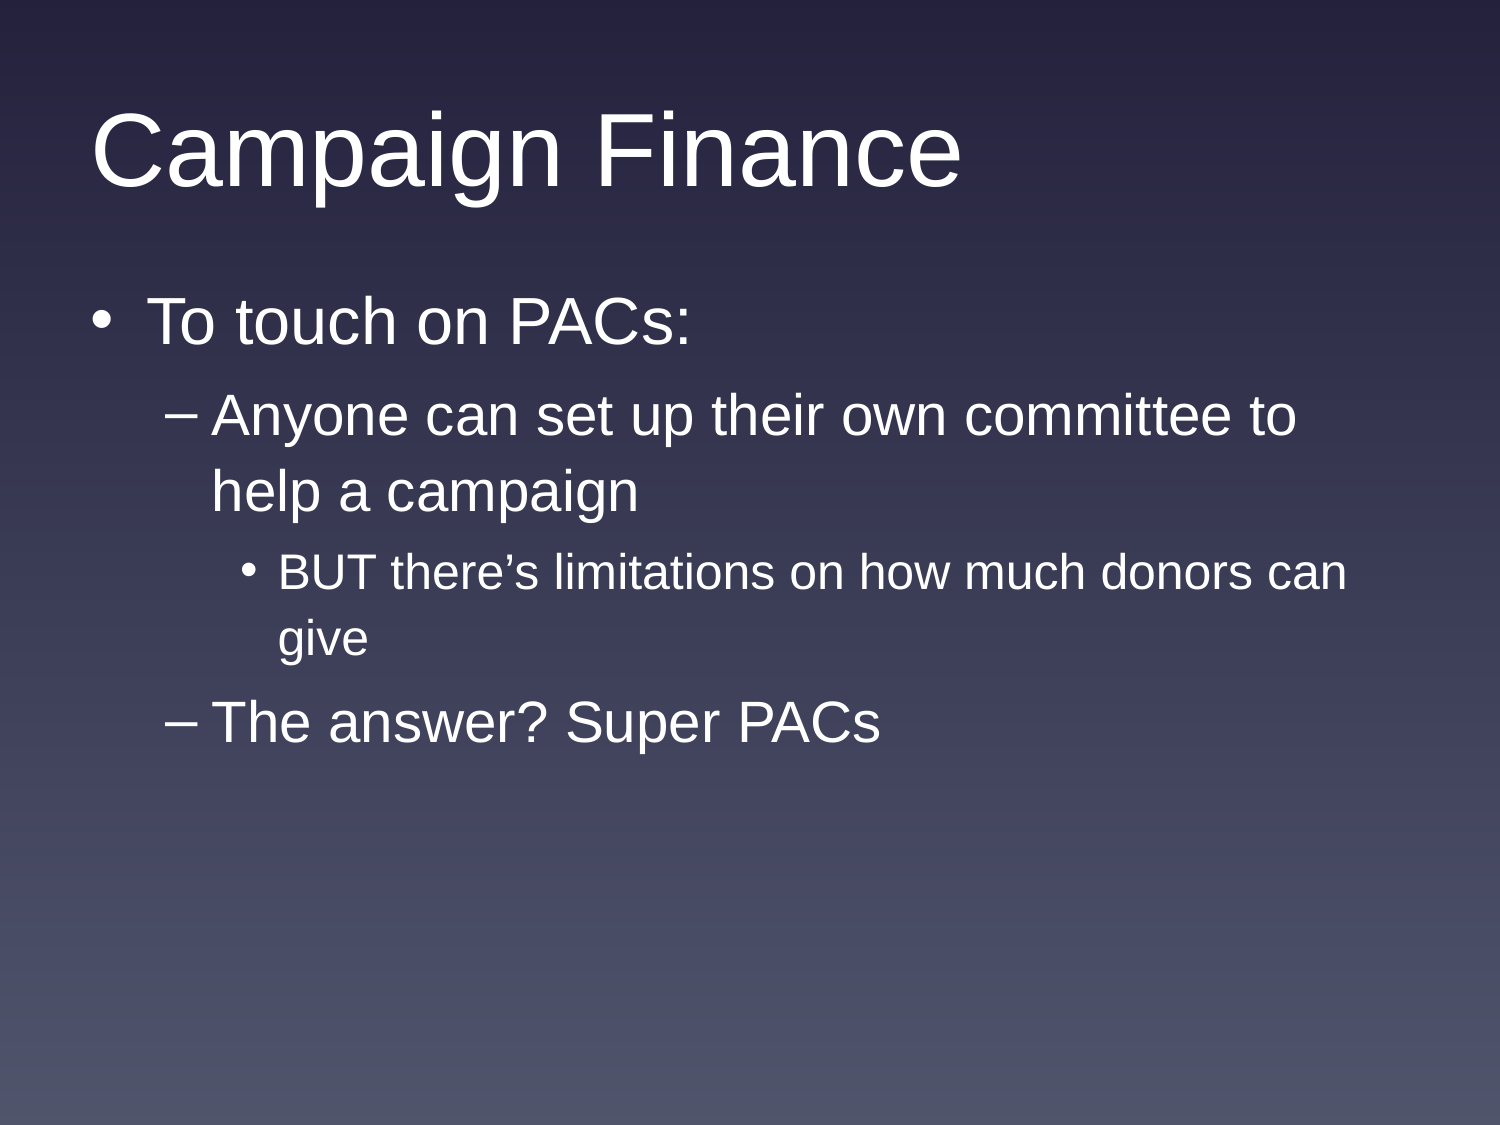

# Campaign Finance
To touch on PACs:
Anyone can set up their own committee to help a campaign
BUT there’s limitations on how much donors can give
The answer? Super PACs